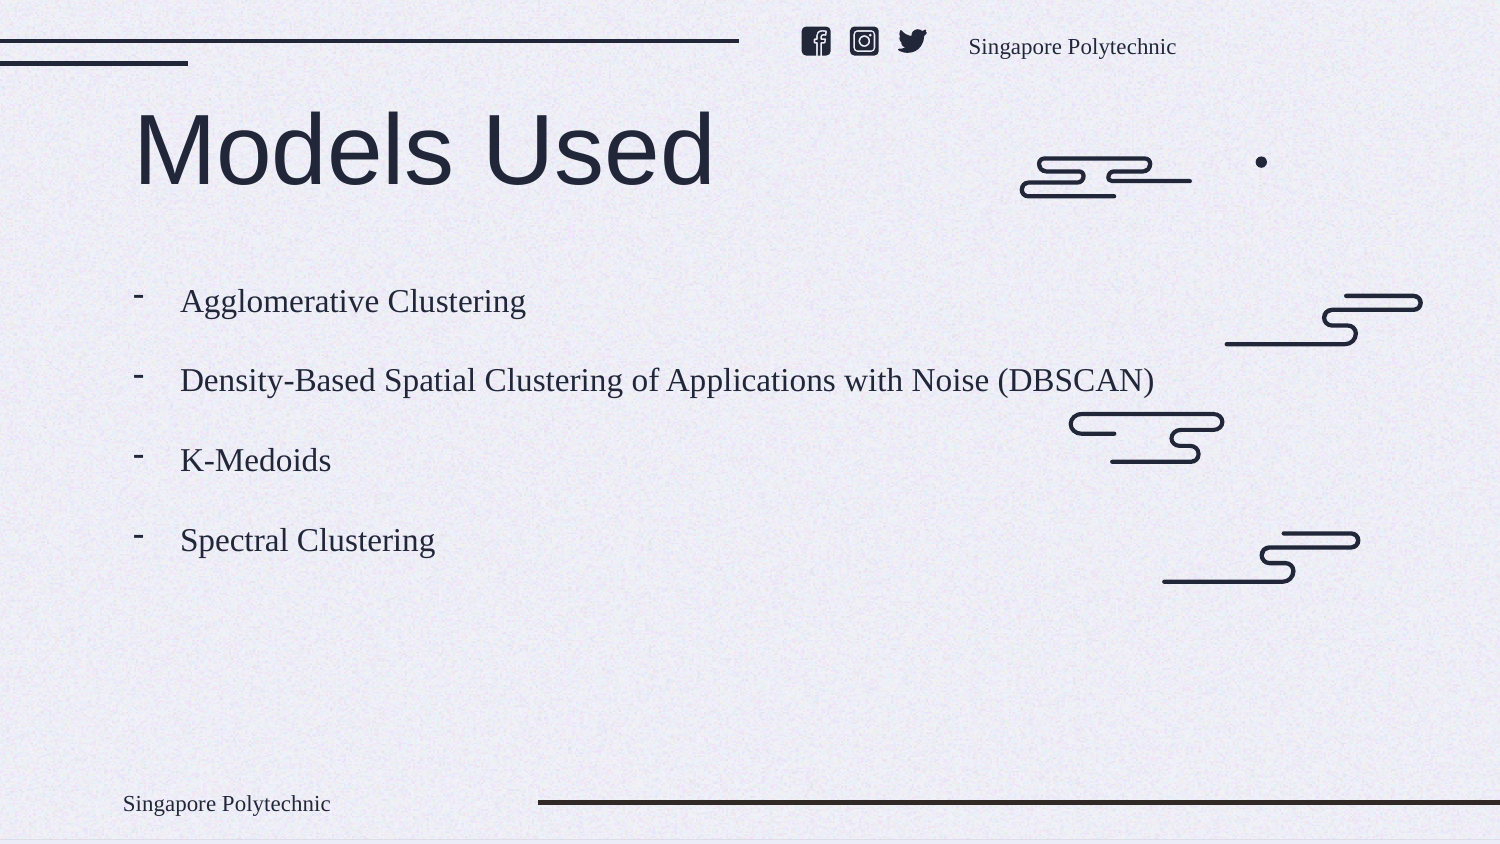

Singapore Polytechnic

# Models Used

Agglomerative Clustering
Density-Based Spatial Clustering of Applications with Noise (DBSCAN)
K-Medoids
Spectral Clustering

Singapore Polytechnic